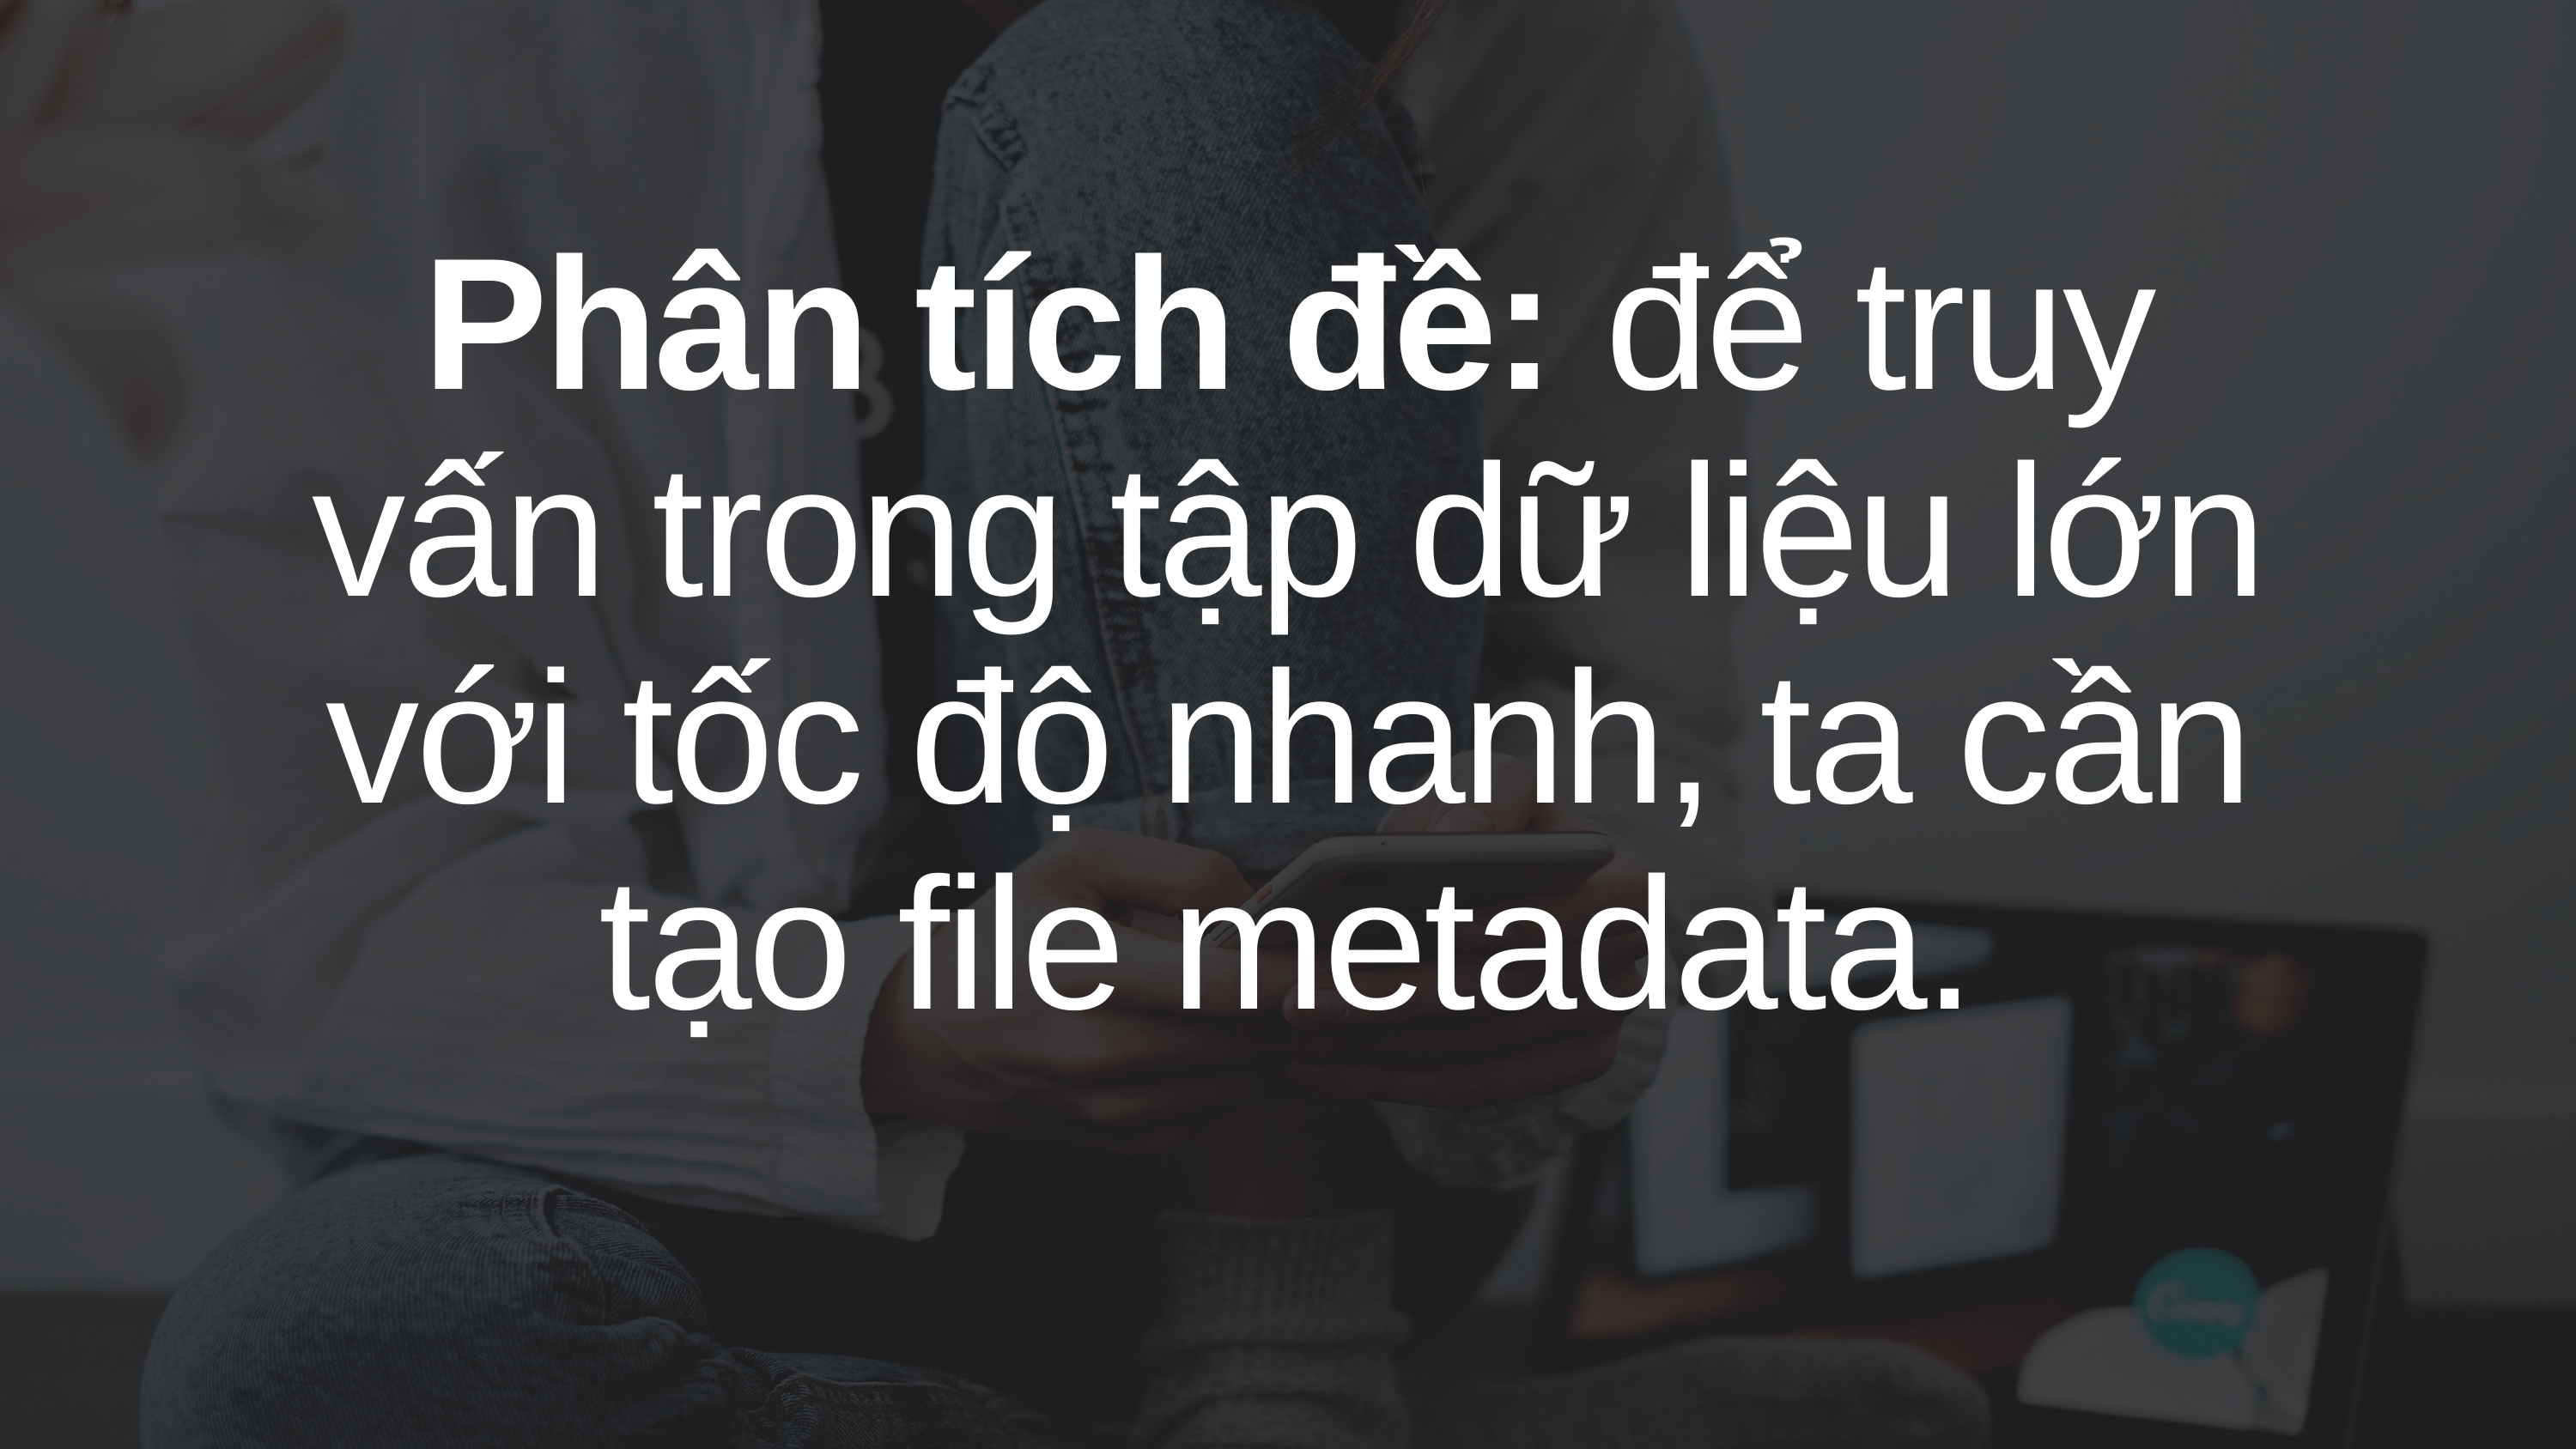

Phân tích đề: để truy vấn trong tập dữ liệu lớn với tốc độ nhanh, ta cần tạo file metadata.